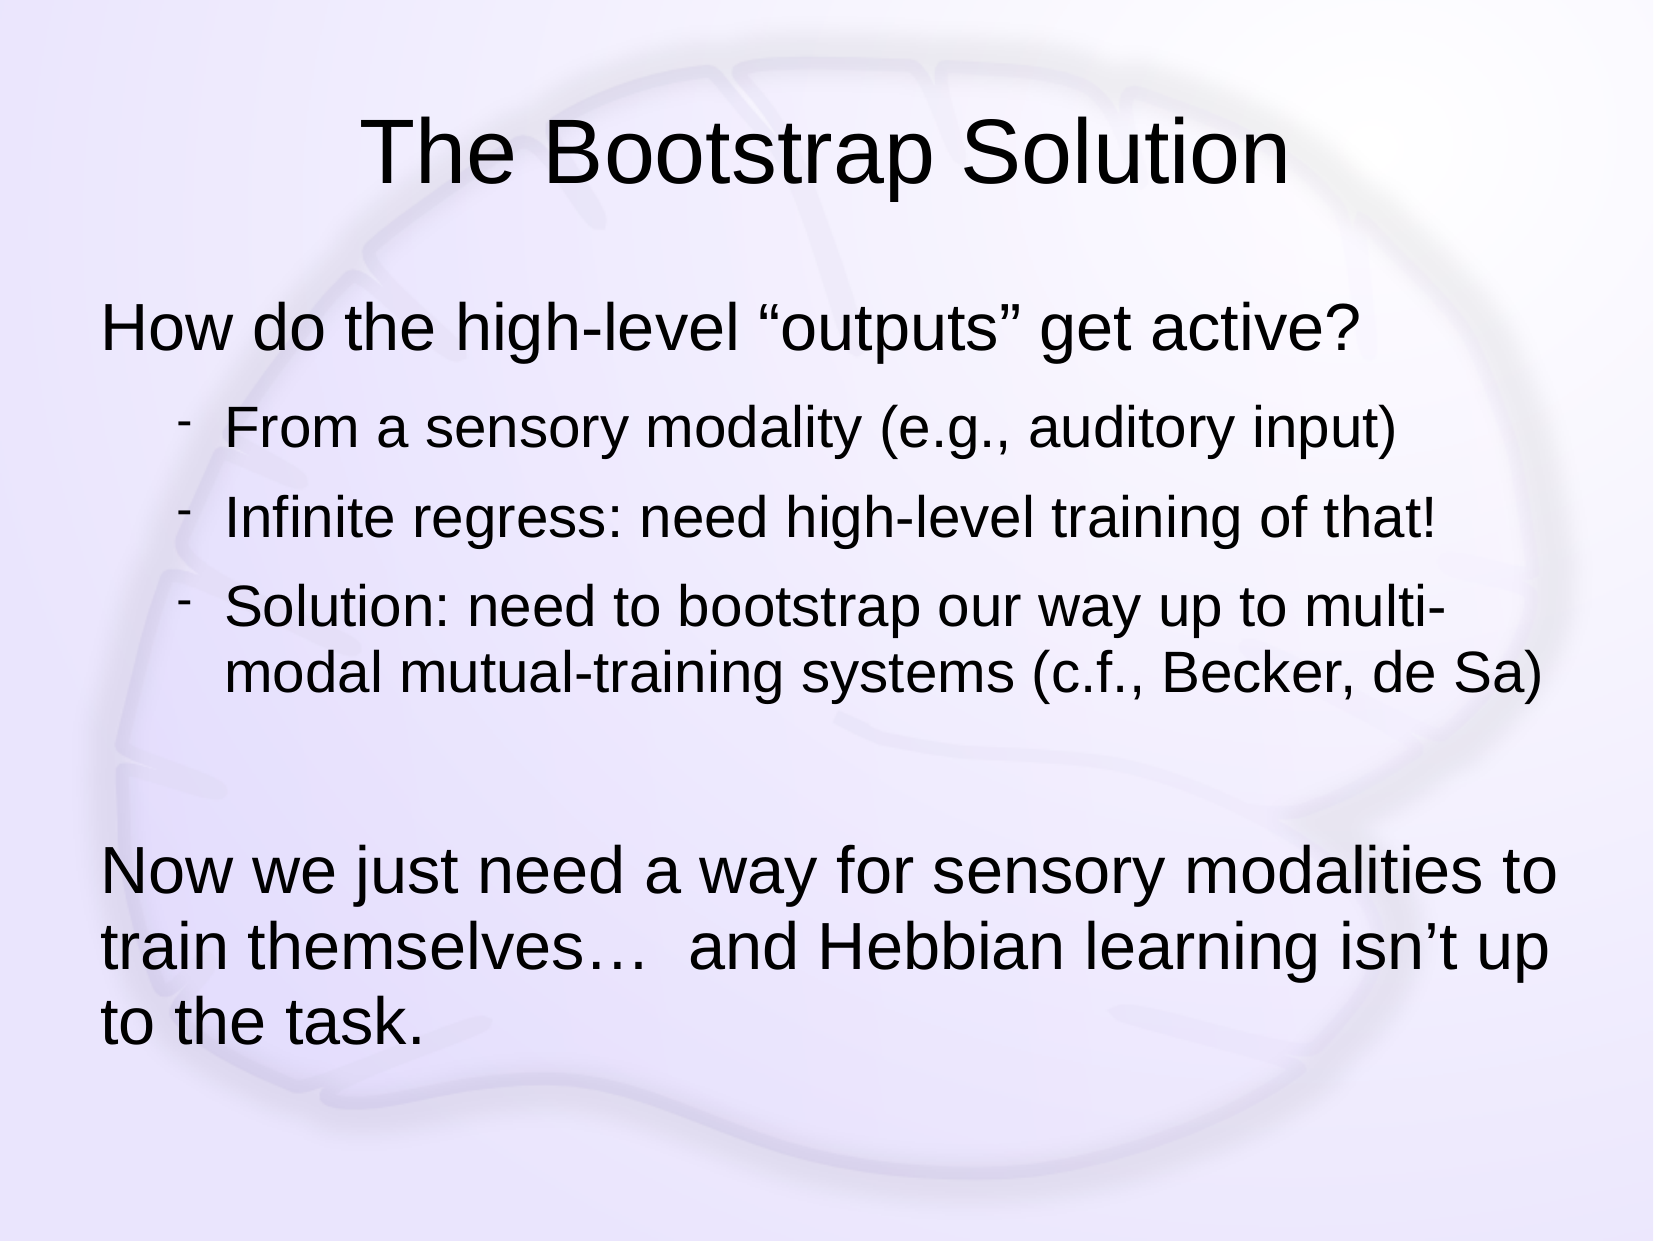

# The Bootstrap Solution
How do the high-level “outputs” get active?
From a sensory modality (e.g., auditory input)
Infinite regress: need high-level training of that!
Solution: need to bootstrap our way up to multi-modal mutual-training systems (c.f., Becker, de Sa)

Now we just need a way for sensory modalities to train themselves…  and Hebbian learning isn’t up to the task.